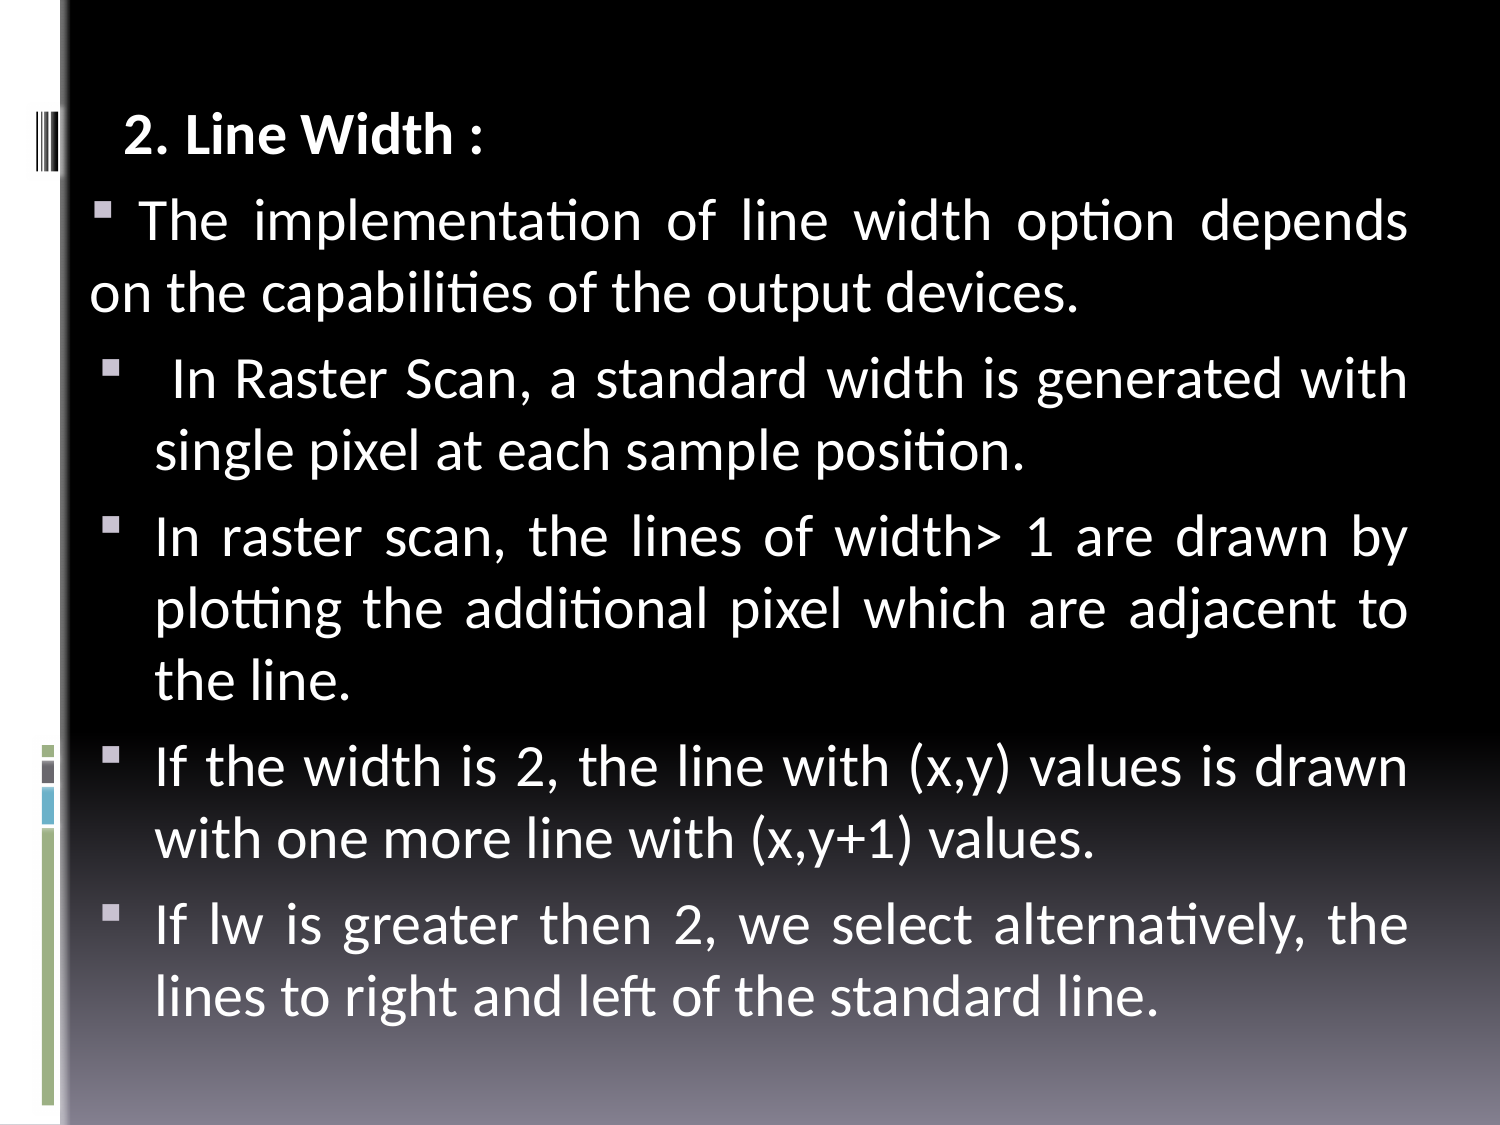

Line Width :
 The implementation of line width option depends on the capabilities of the output devices.
 In Raster Scan, a standard width is generated with single pixel at each sample position.
In raster scan, the lines of width> 1 are drawn by plotting the additional pixel which are adjacent to the line.
If the width is 2, the line with (x,y) values is drawn with one more line with (x,y+1) values.
If lw is greater then 2, we select alternatively, the lines to right and left of the standard line.